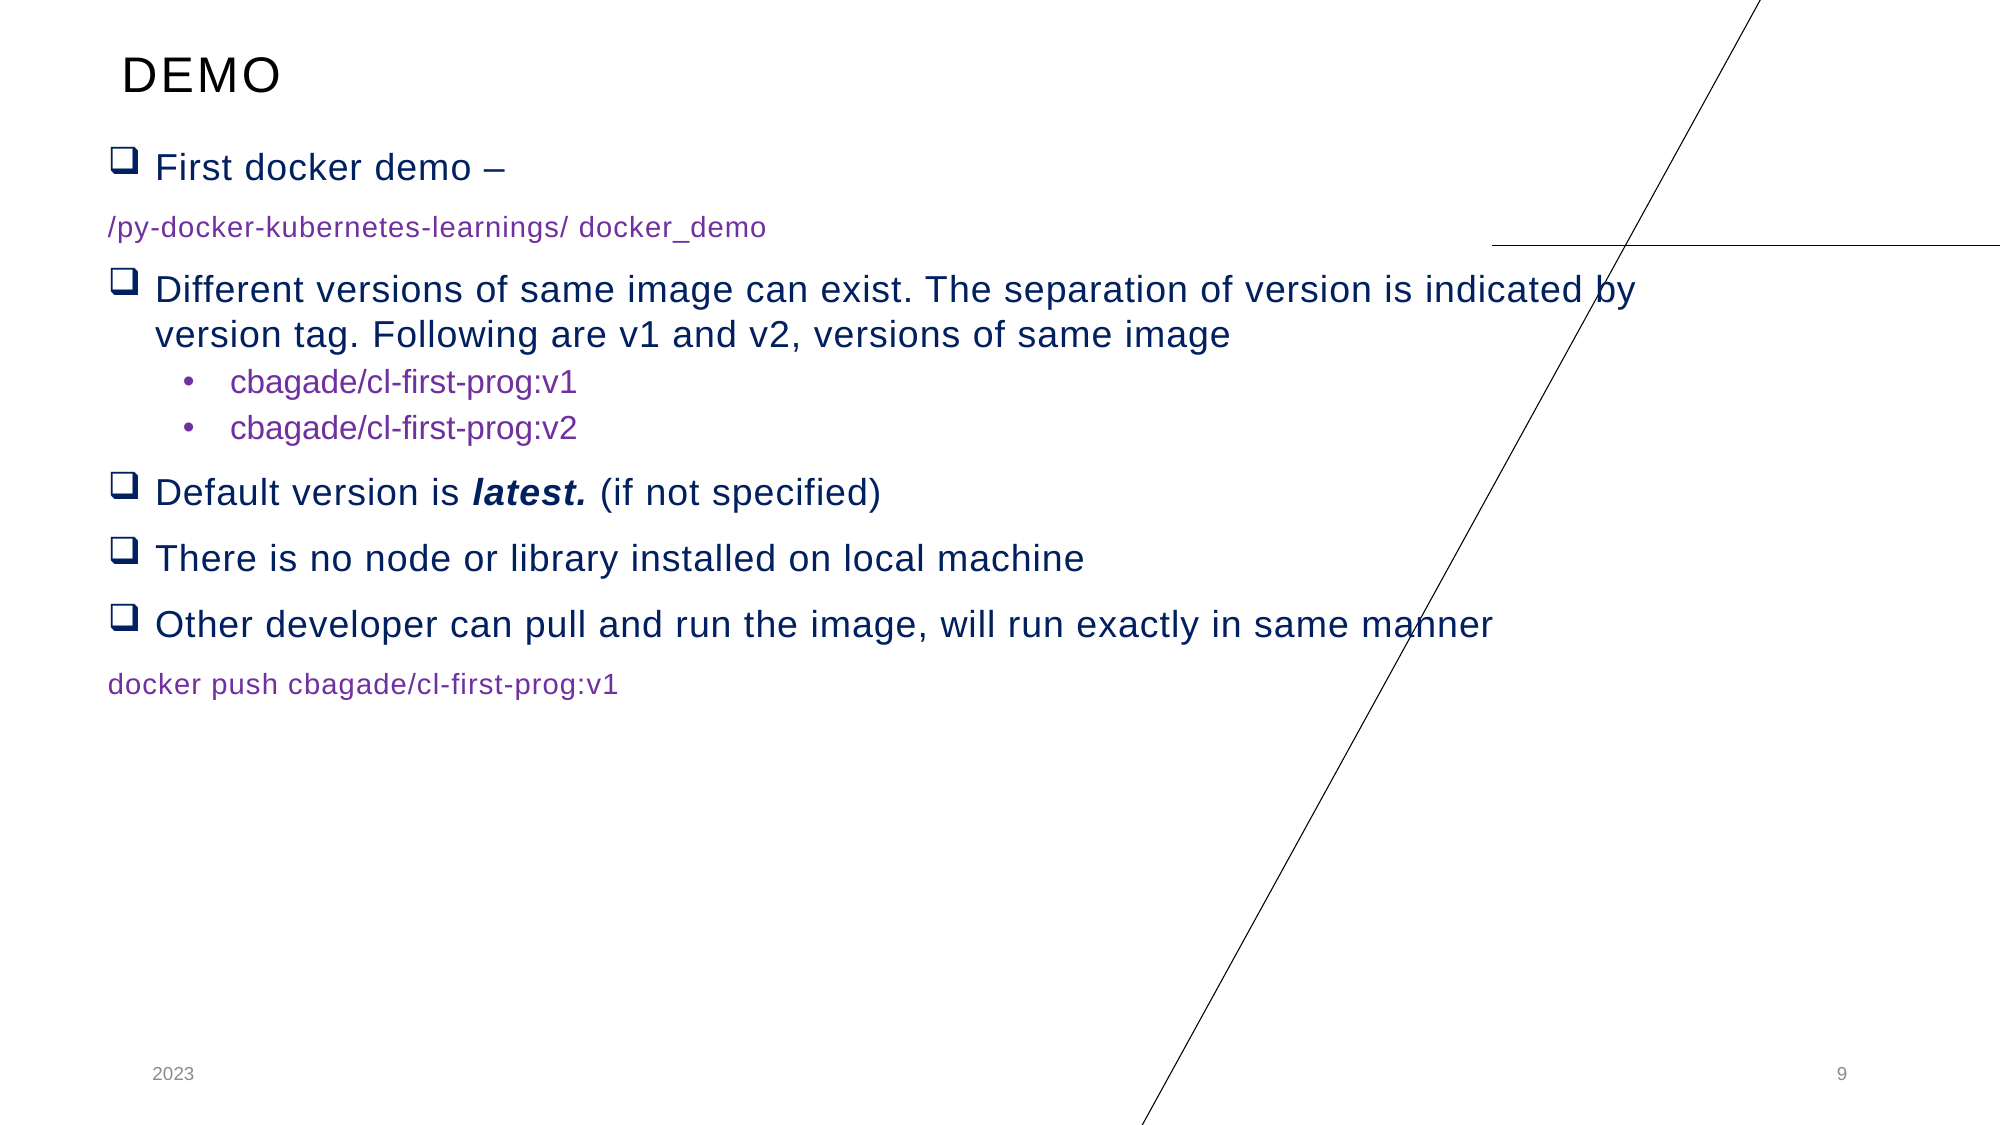

# Demo
First docker demo –
/py-docker-kubernetes-learnings/ docker_demo
Different versions of same image can exist. The separation of version is indicated by version tag. Following are v1 and v2, versions of same image
cbagade/cl-first-prog:v1
cbagade/cl-first-prog:v2
Default version is latest. (if not specified)
There is no node or library installed on local machine
Other developer can pull and run the image, will run exactly in same manner
docker push cbagade/cl-first-prog:v1

2023
9